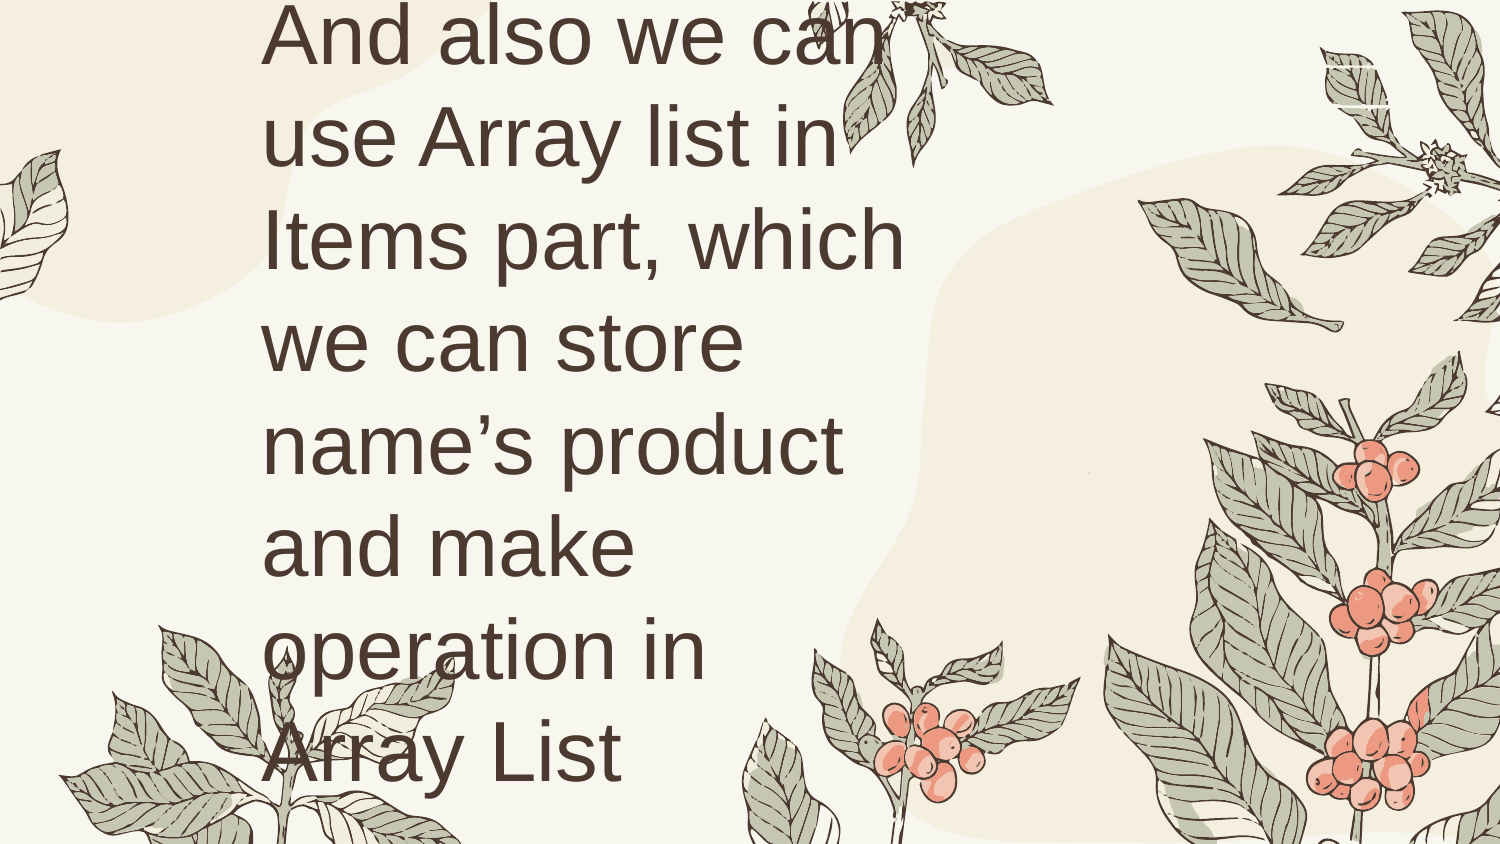

# And also we can use Array list in Items part, which we can store name’s product and make operation in Array List